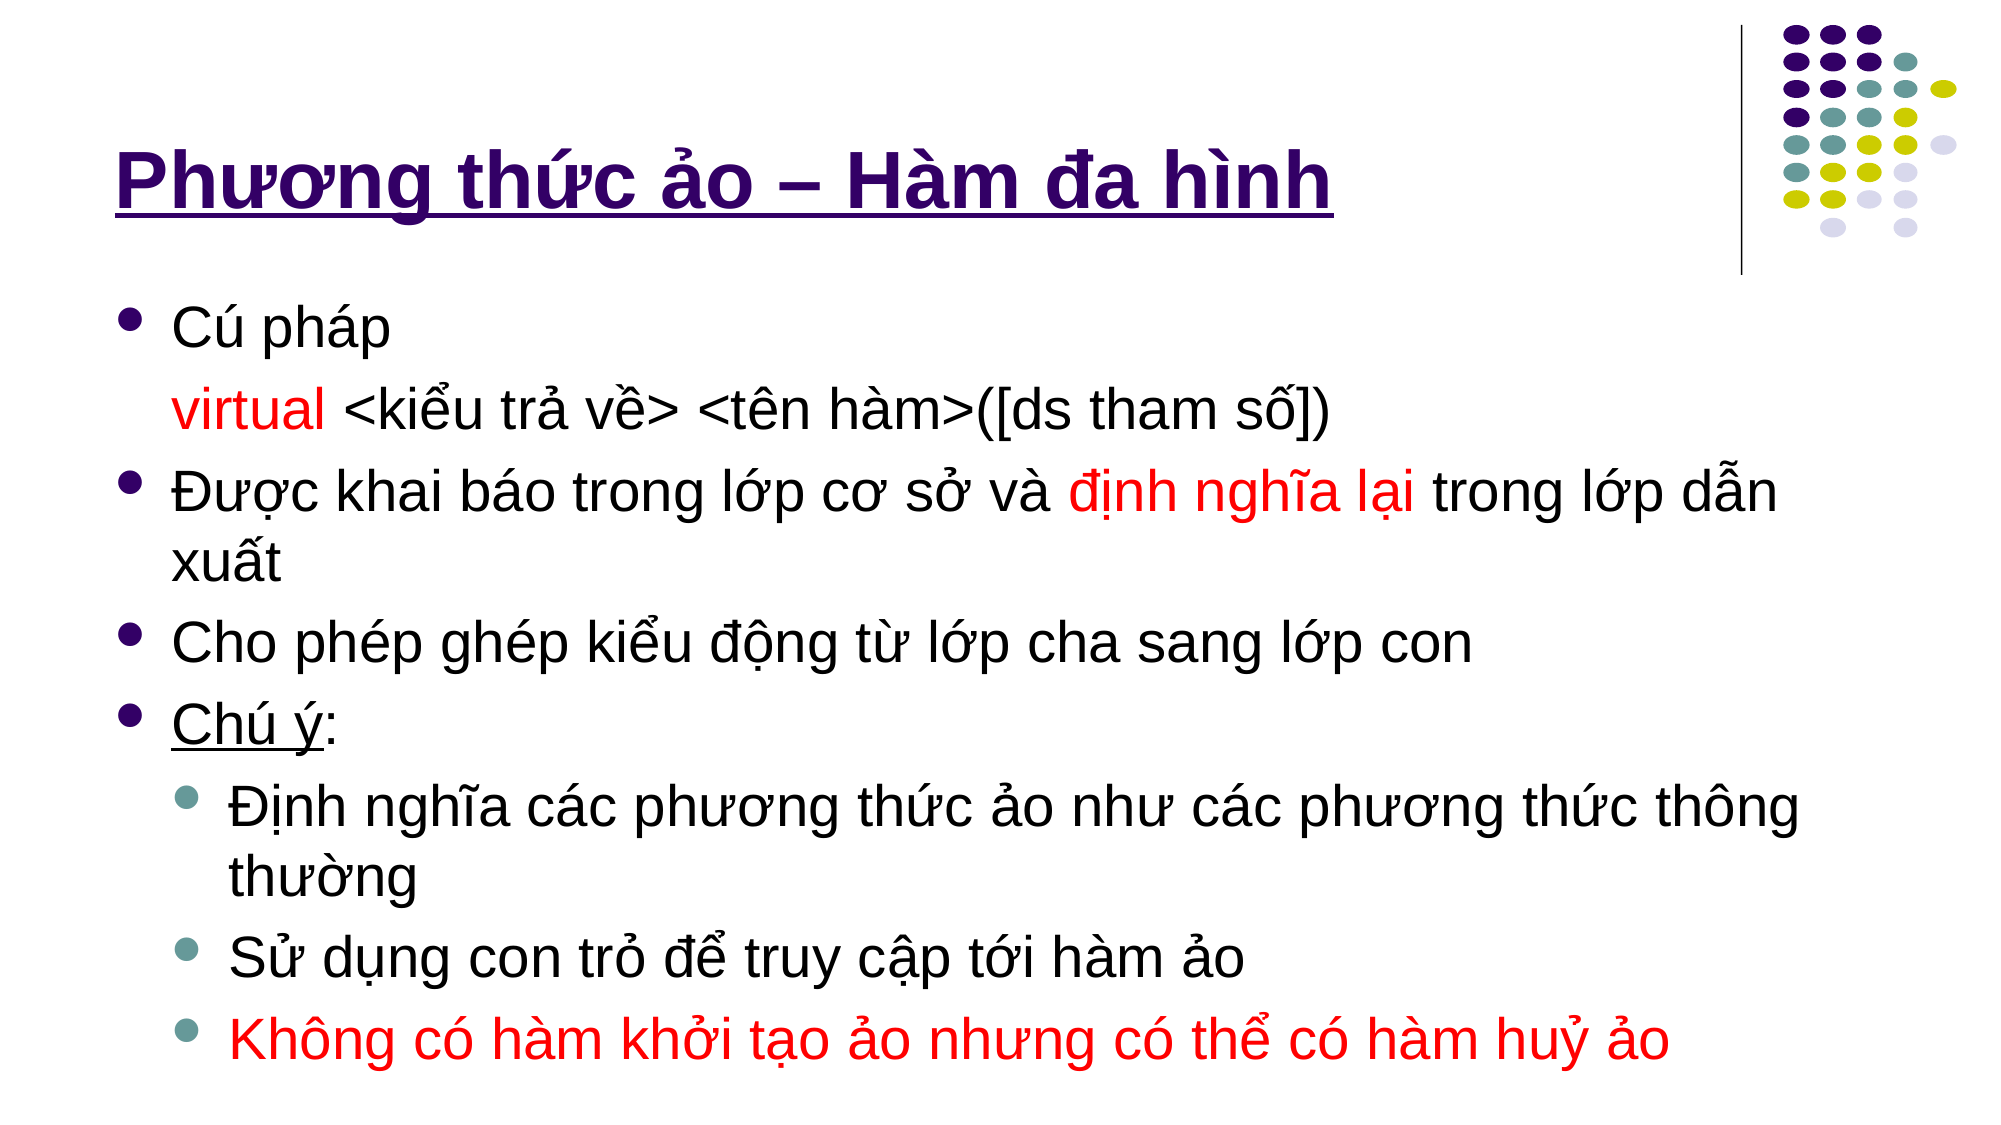

# Phương thức ảo – Hàm đa hình
Cú pháp
	virtual <kiểu trả về> <tên hàm>([ds tham số])
Được khai báo trong lớp cơ sở và định nghĩa lại trong lớp dẫn xuất
Cho phép ghép kiểu động từ lớp cha sang lớp con
Chú ý:
Định nghĩa các phương thức ảo như các phương thức thông thường
Sử dụng con trỏ để truy cập tới hàm ảo
Không có hàm khởi tạo ảo nhưng có thể có hàm huỷ ảo